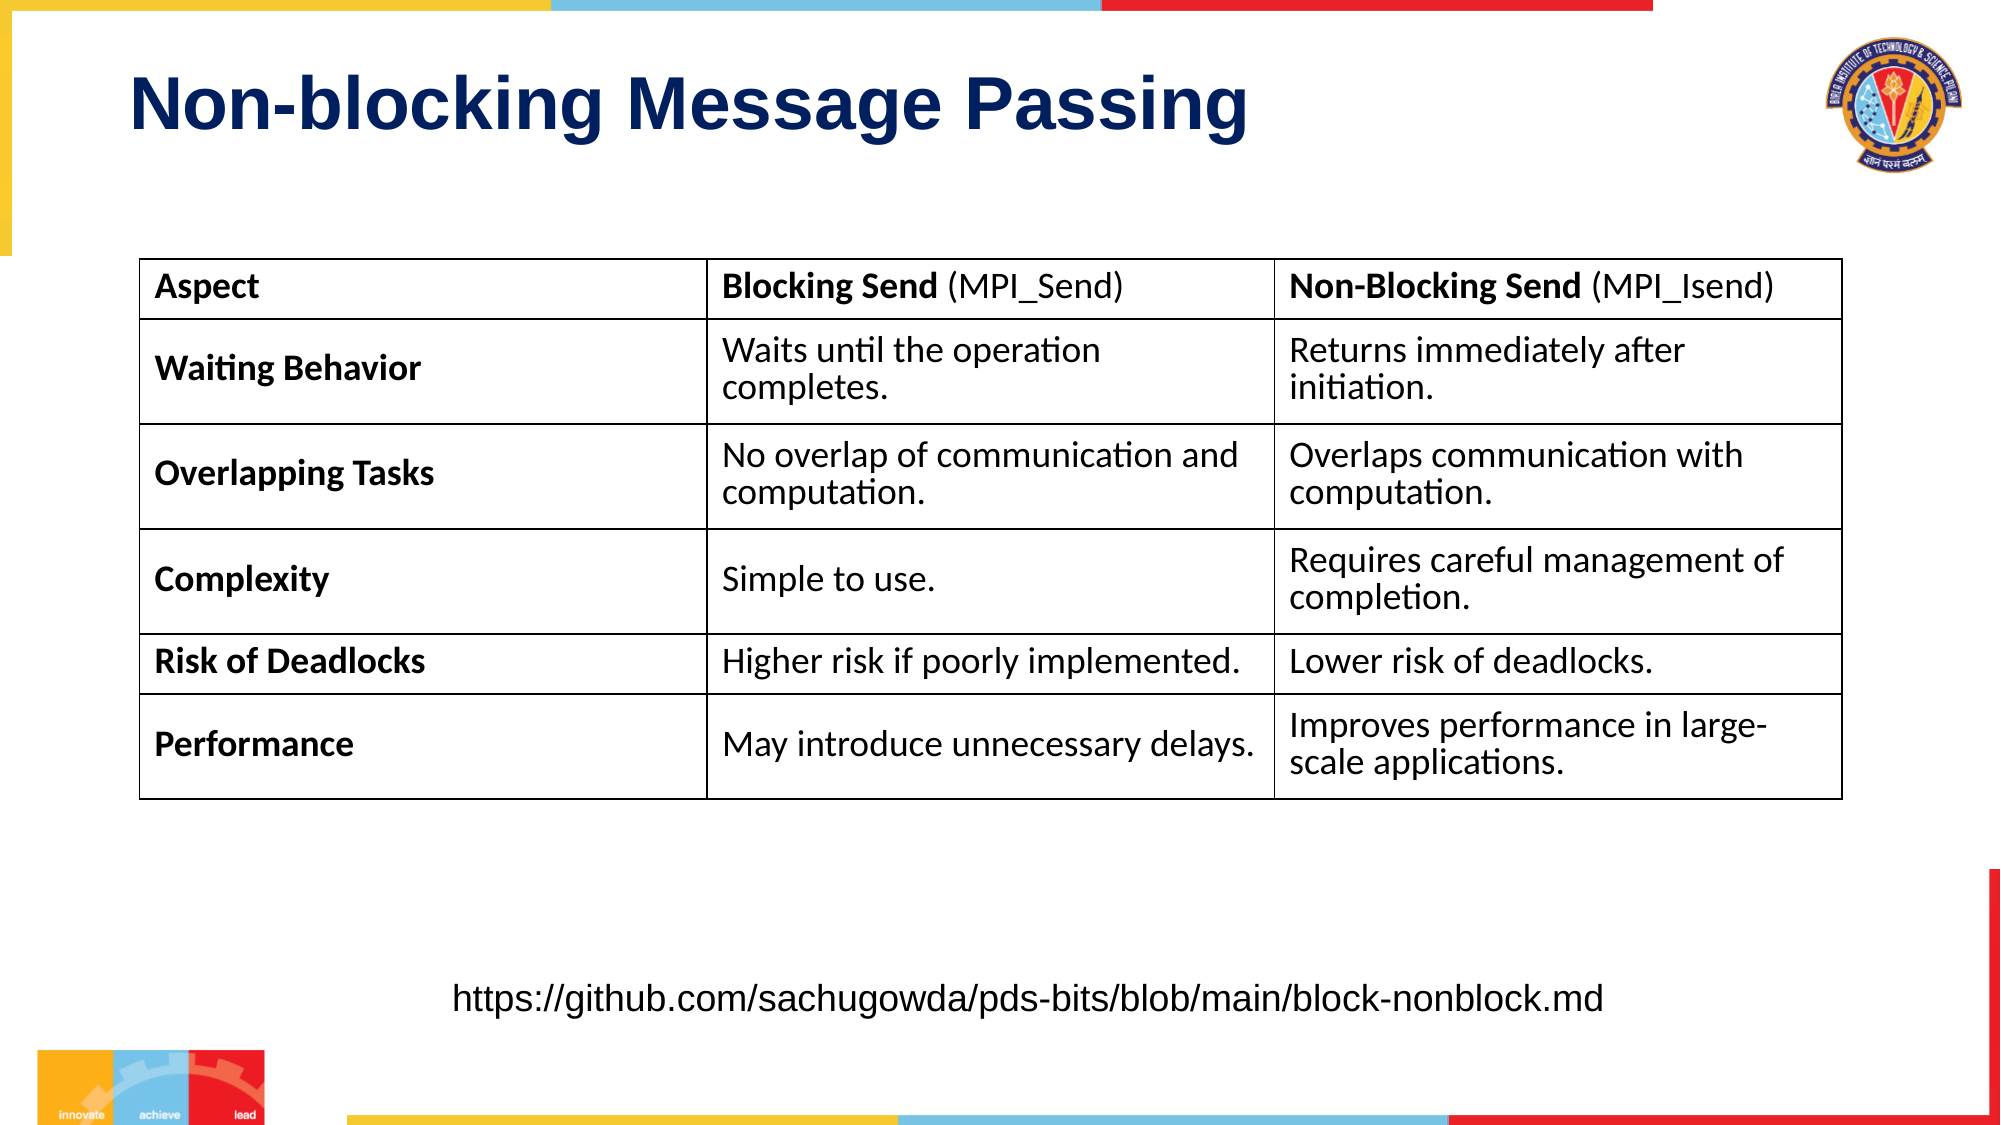

# Non-blocking Message Passing
| Aspect | Blocking Send (MPI\_Send) | Non-Blocking Send (MPI\_Isend) |
| --- | --- | --- |
| Waiting Behavior | Waits until the operation completes. | Returns immediately after initiation. |
| Overlapping Tasks | No overlap of communication and computation. | Overlaps communication with computation. |
| Complexity | Simple to use. | Requires careful management of completion. |
| Risk of Deadlocks | Higher risk if poorly implemented. | Lower risk of deadlocks. |
| Performance | May introduce unnecessary delays. | Improves performance in large-scale applications. |
https://github.com/sachugowda/pds-bits/blob/main/block-nonblock.md